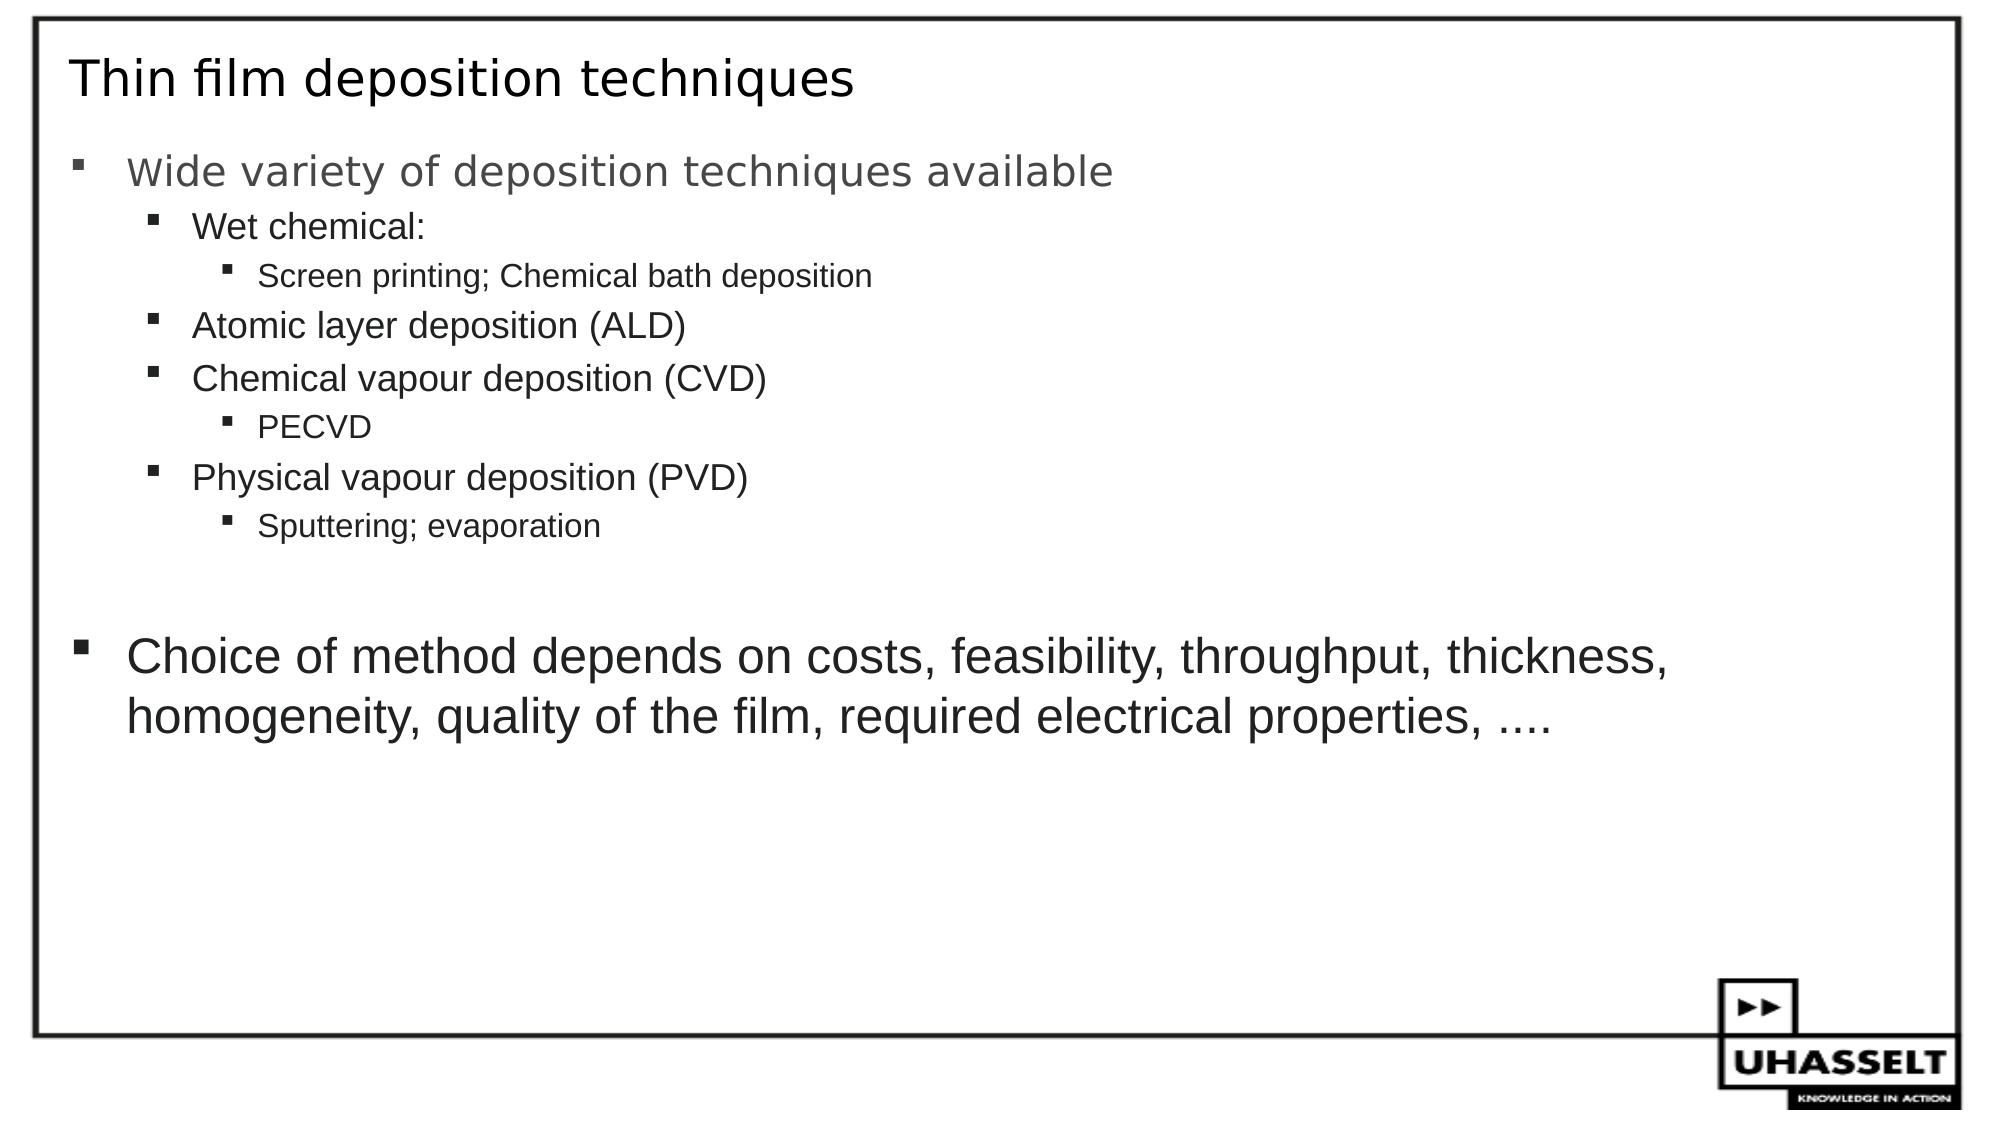

# Thin film deposition techniques
Wide variety of deposition techniques available
Wet chemical:
Screen printing; Chemical bath deposition
Atomic layer deposition (ALD)
Chemical vapour deposition (CVD)
PECVD
Physical vapour deposition (PVD)
Sputtering; evaporation

Choice of method depends on costs, feasibility, throughput, thickness, homogeneity, quality of the film, required electrical properties, ....